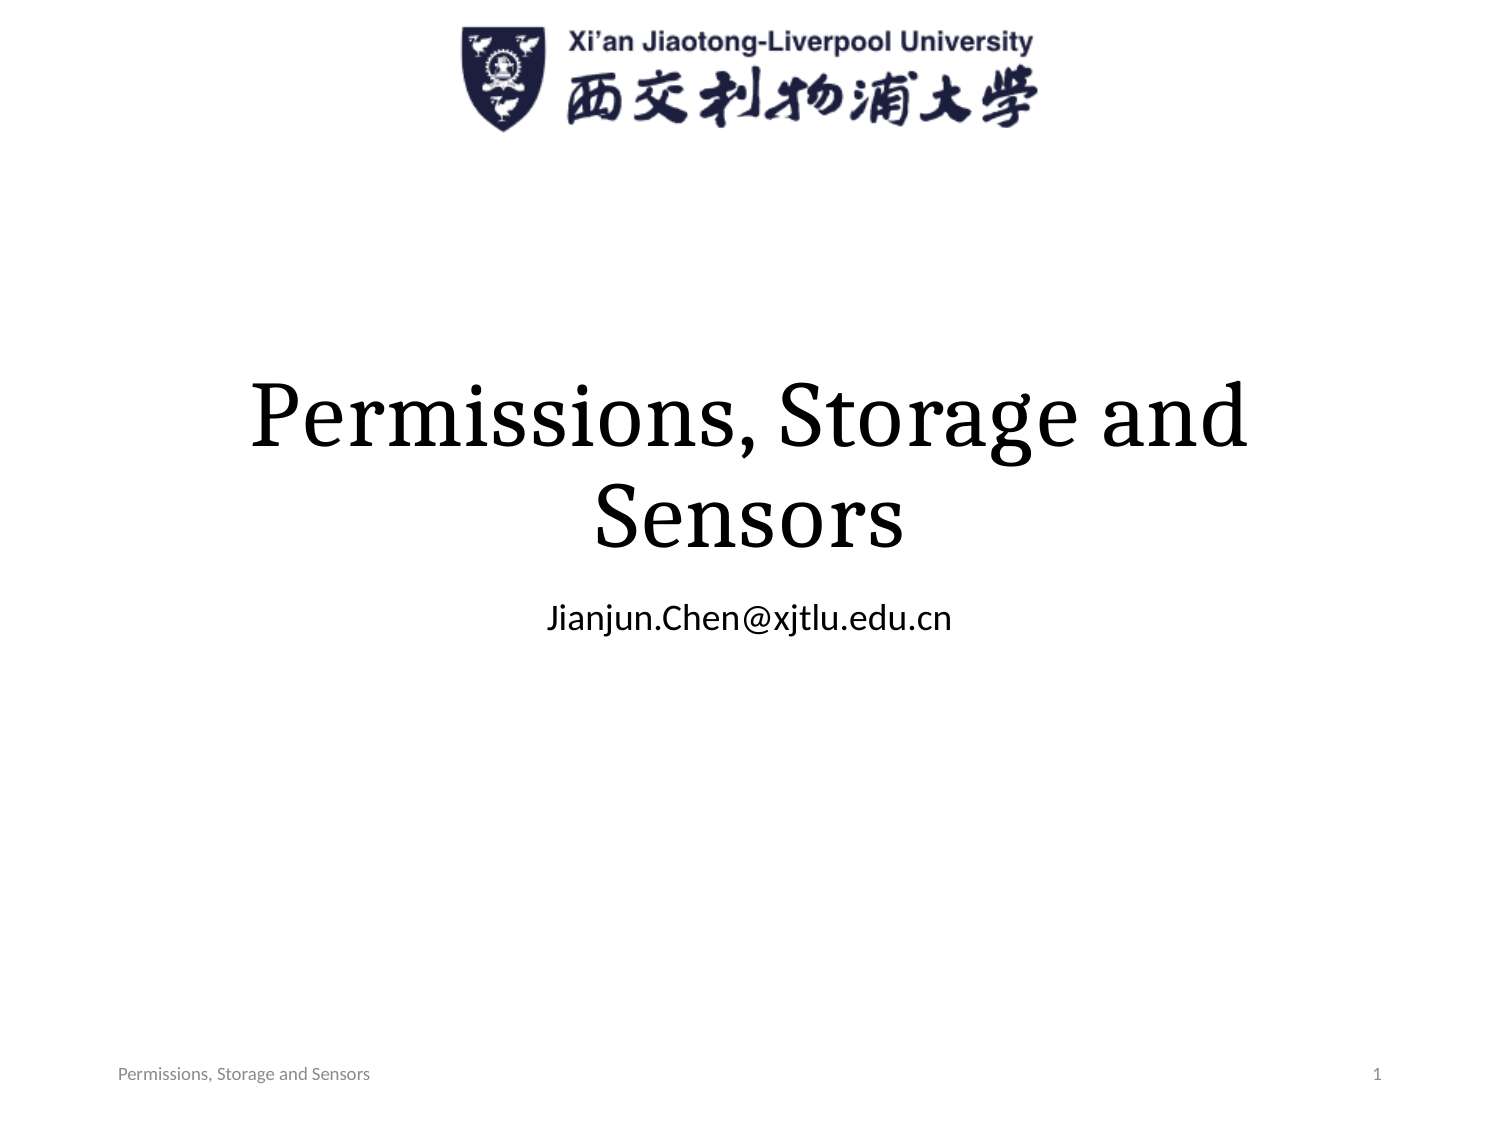

# Permissions, Storage and Sensors
Jianjun.Chen@xjtlu.edu.cn
Permissions, Storage and Sensors
1